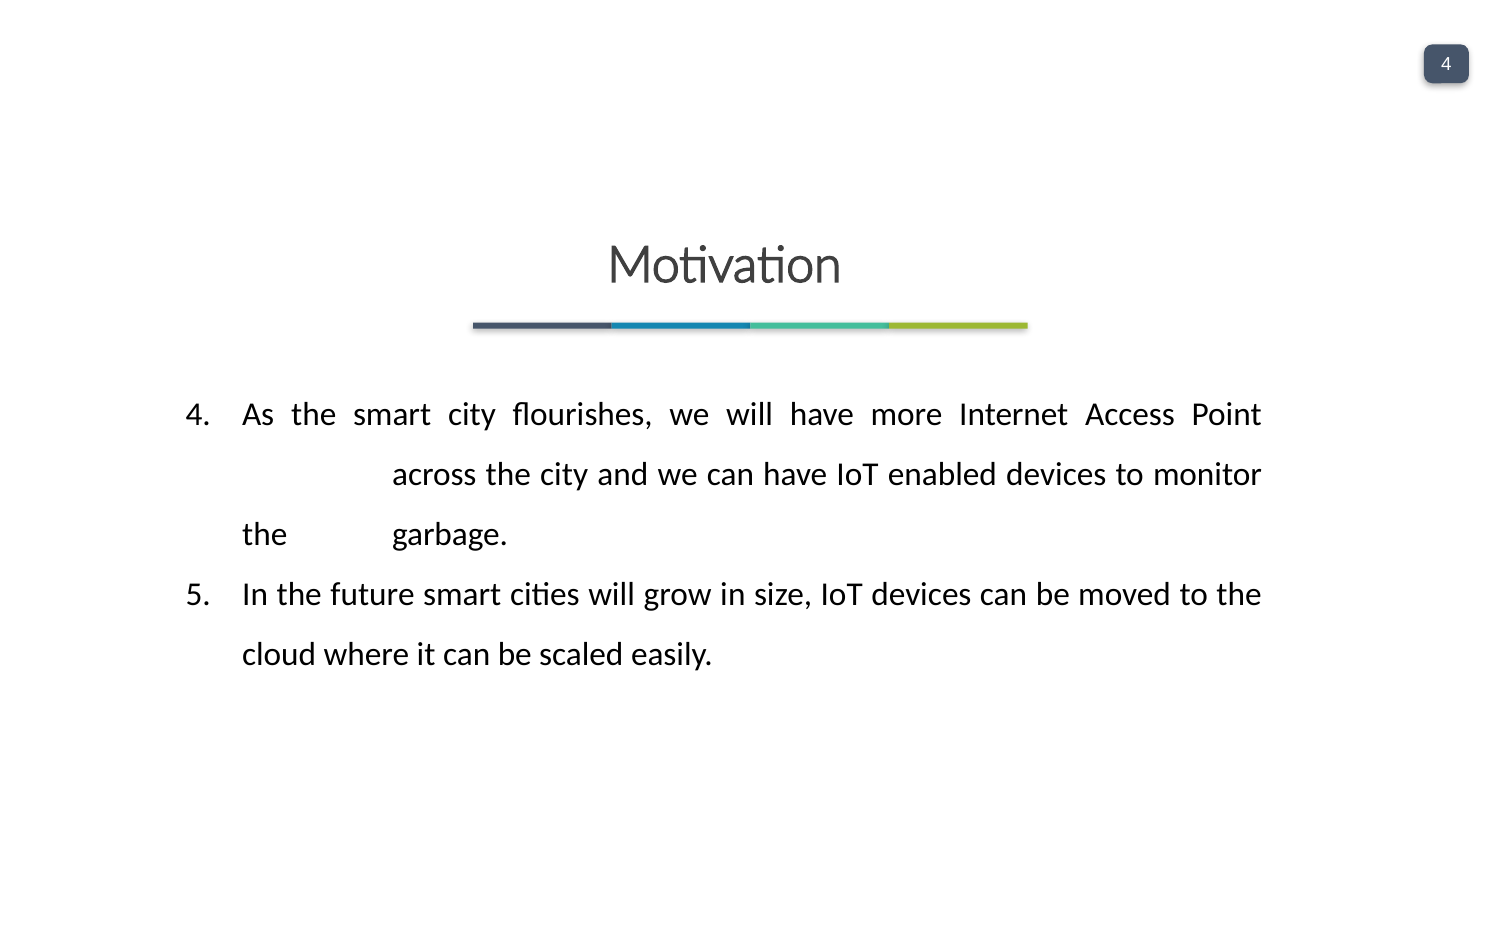

Motivation
As the smart city flourishes, we will have more Internet Access Point 	across the city and we can have IoT enabled devices to monitor the 	garbage.
In the future smart cities will grow in size, IoT devices can be moved to the cloud where it can be scaled easily.